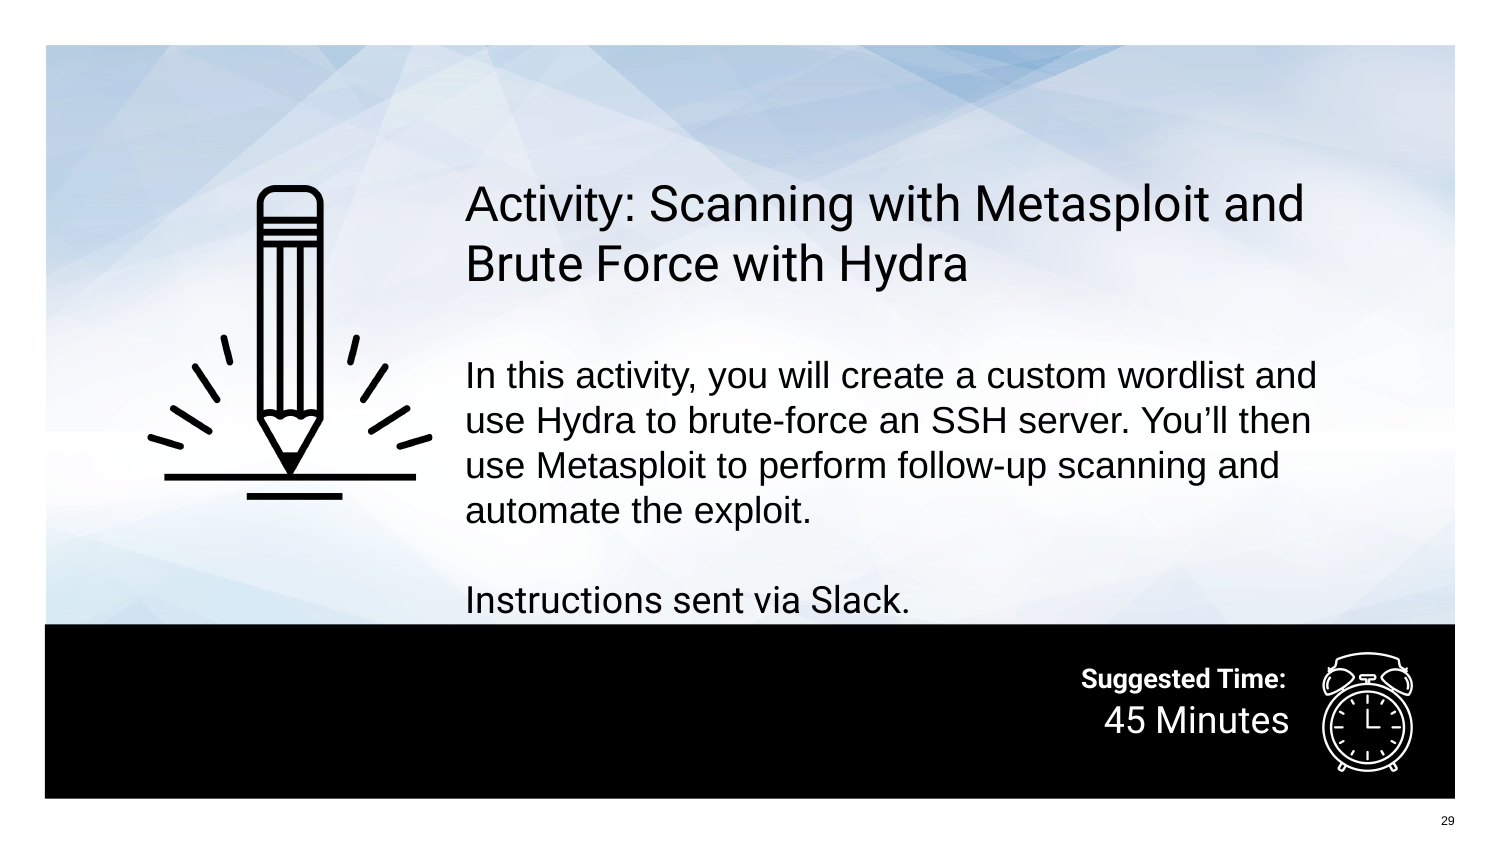

Activity: Scanning with Metasploit and Brute Force with Hydra

In this activity, you will create a custom wordlist and use Hydra to brute-force an SSH server. You’ll then use Metasploit to perform follow-up scanning and automate the exploit.

Instructions sent via Slack.

# 45 Minutes

29